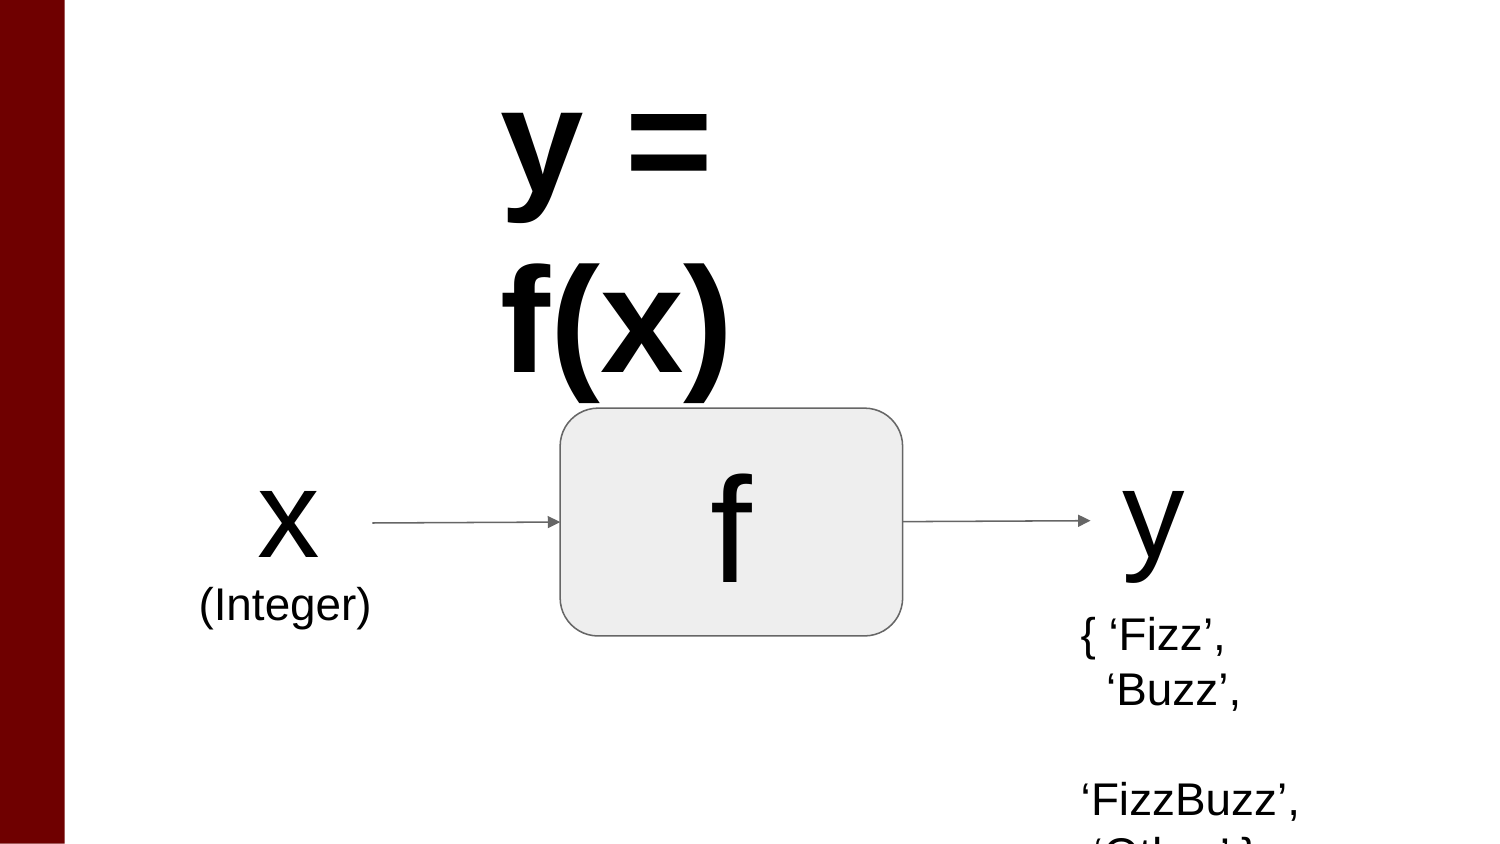

y = f(x)
f
x
y
(Integer)
{ ‘Fizz’,
  ‘Buzz’,
 ‘FizzBuzz’,
 ‘Other’ }